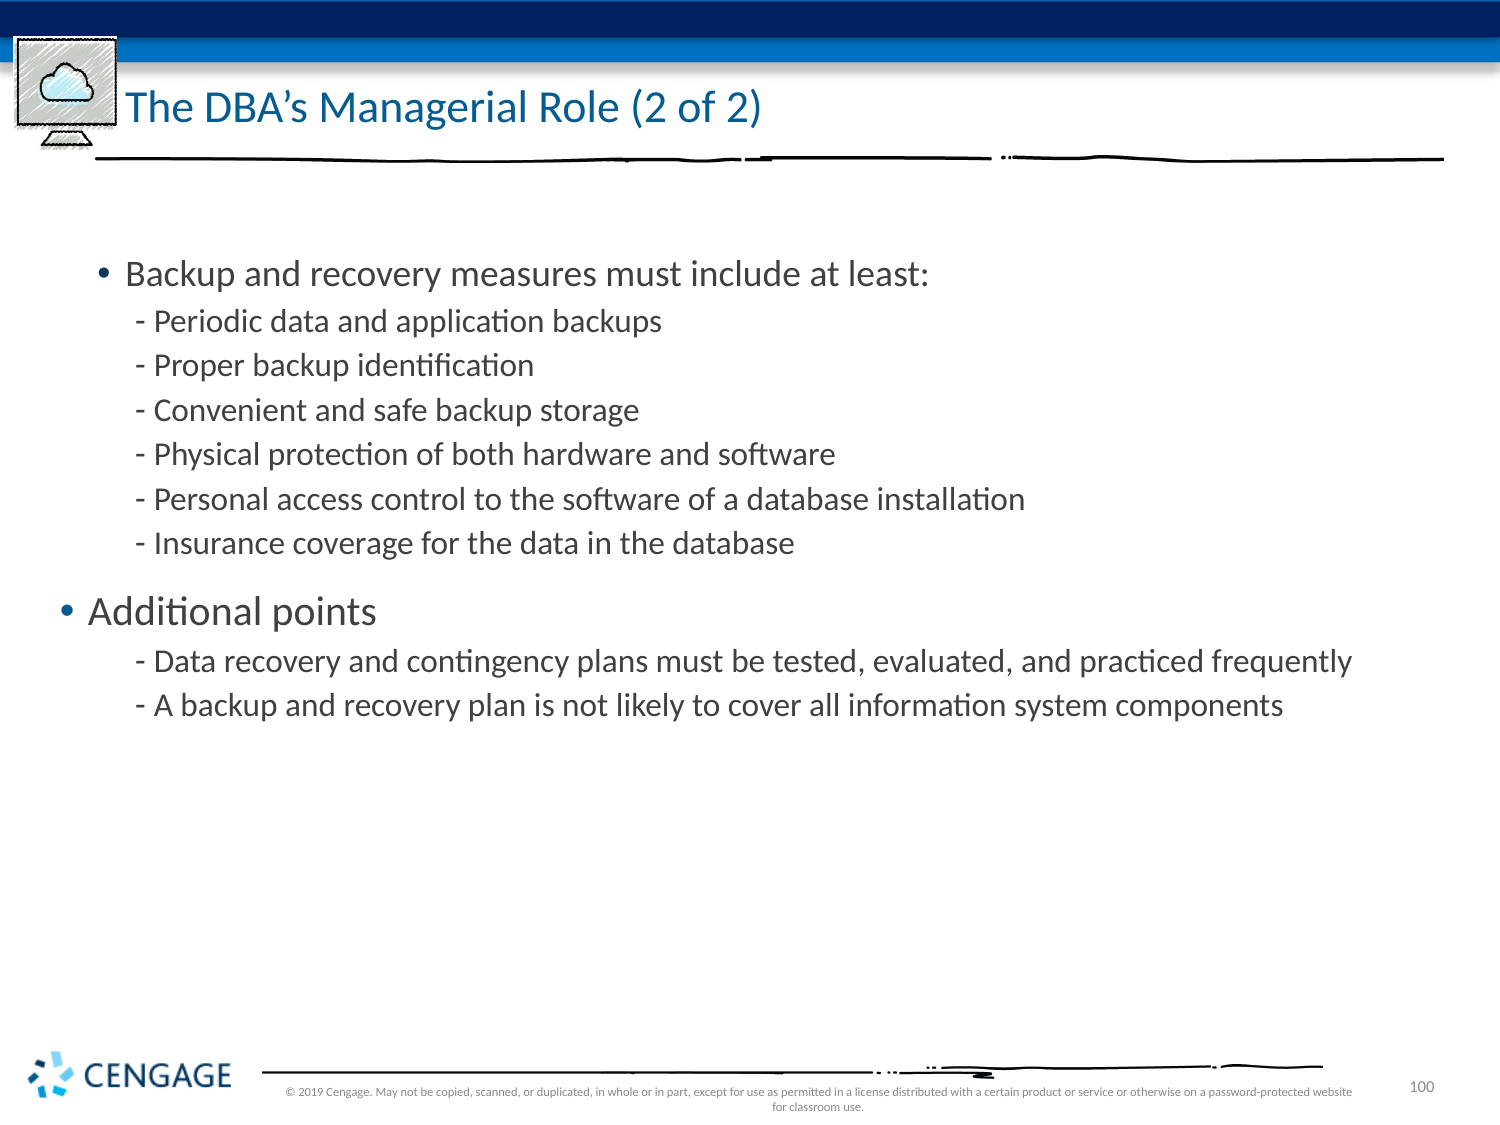

# The DBA’s Managerial Role (2 of 2)
Backup and recovery measures must include at least:
Periodic data and application backups
Proper backup identification
Convenient and safe backup storage
Physical protection of both hardware and software
Personal access control to the software of a database installation
Insurance coverage for the data in the database
Additional points
Data recovery and contingency plans must be tested, evaluated, and practiced frequently
A backup and recovery plan is not likely to cover all information system components

© 2019 Cengage. May not be copied, scanned, or duplicated, in whole or in part, except for use as permitted in a license distributed with a certain product or service or otherwise on a password-protected website for classroom use.